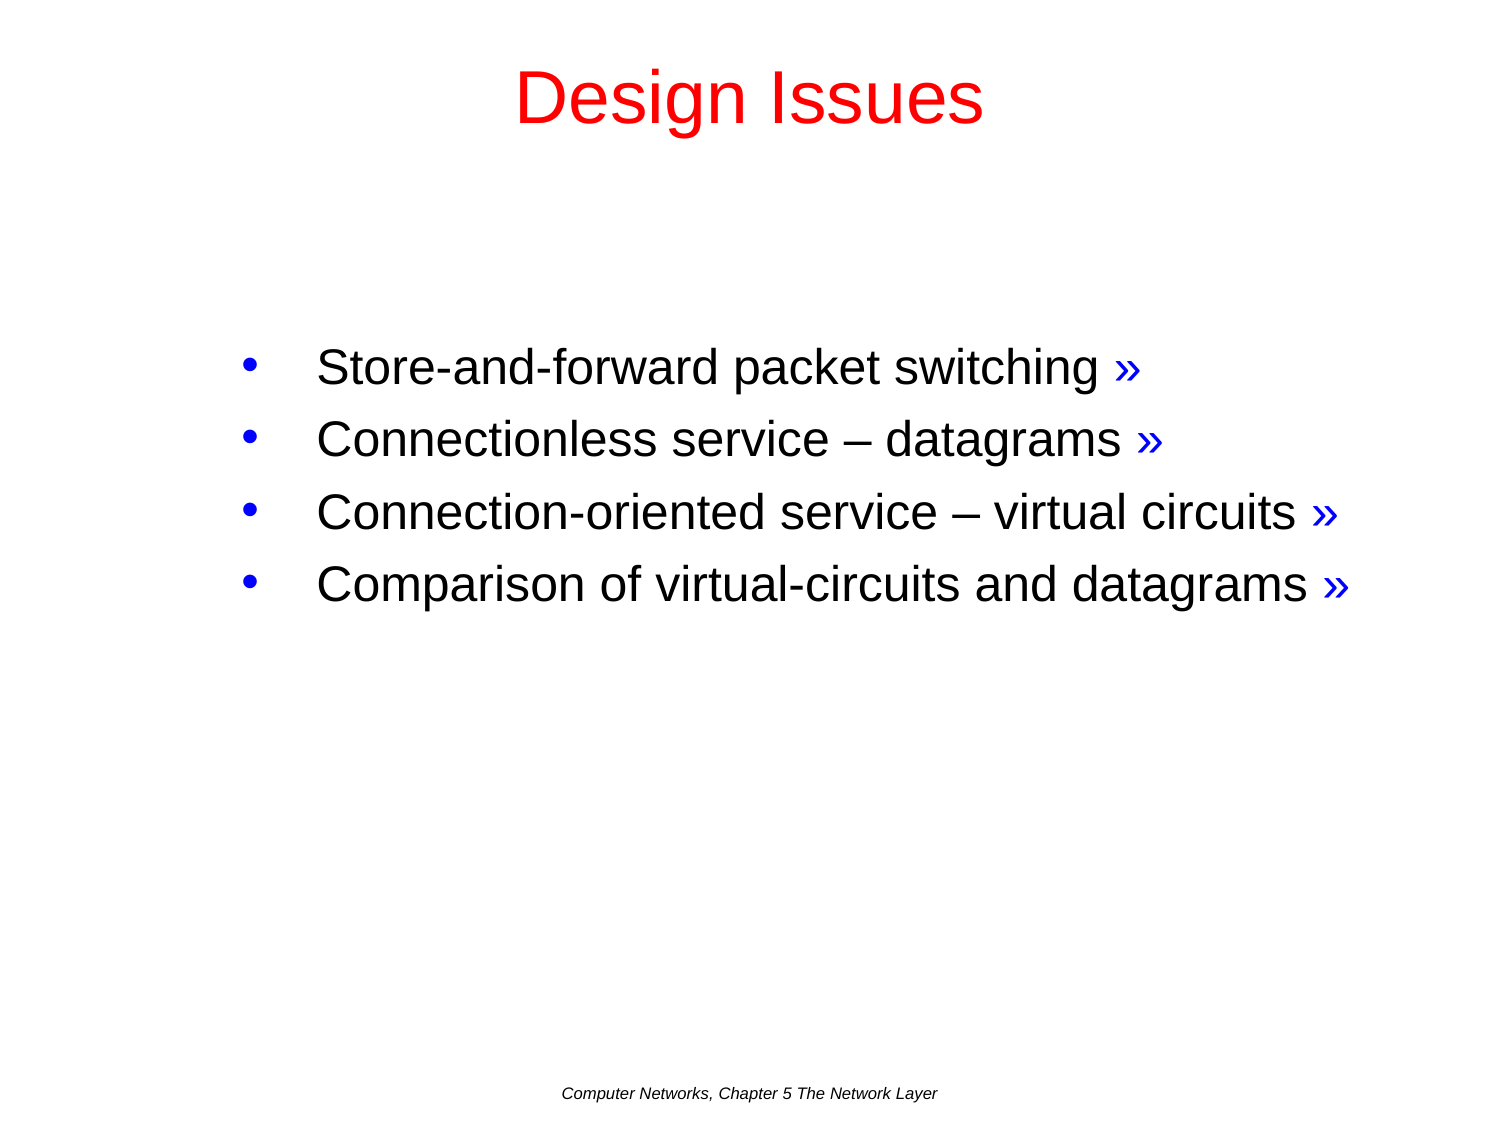

# Design Issues
Store-and-forward packet switching »
Connectionless service – datagrams »
Connection-oriented service – virtual circuits »
Comparison of virtual-circuits and datagrams »
Computer Networks, Chapter 5 The Network Layer